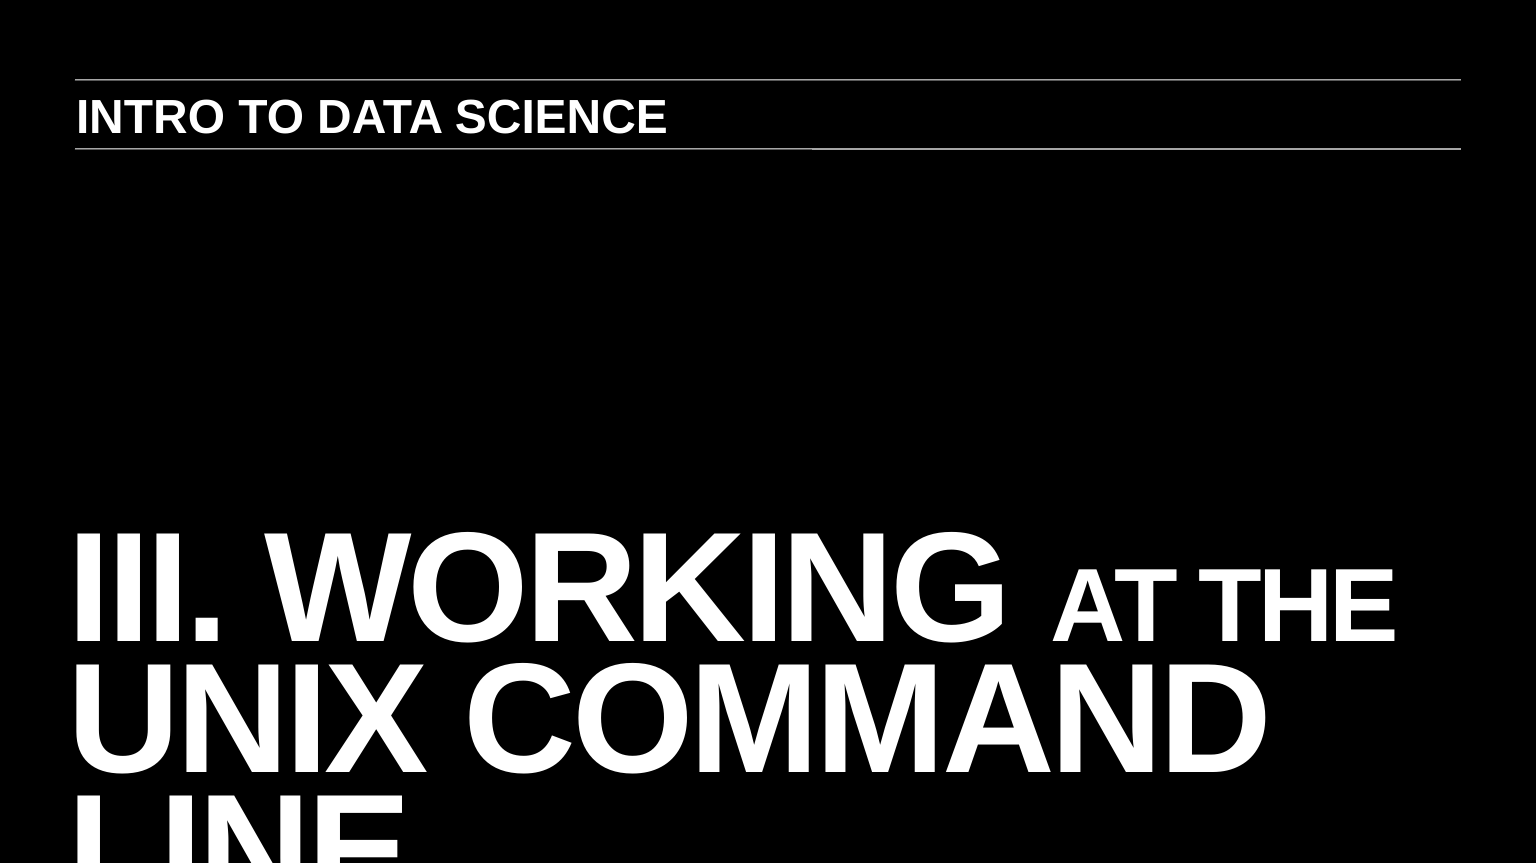

INTRO TO DATA SCIENCE
# IiI. working at the unix command line